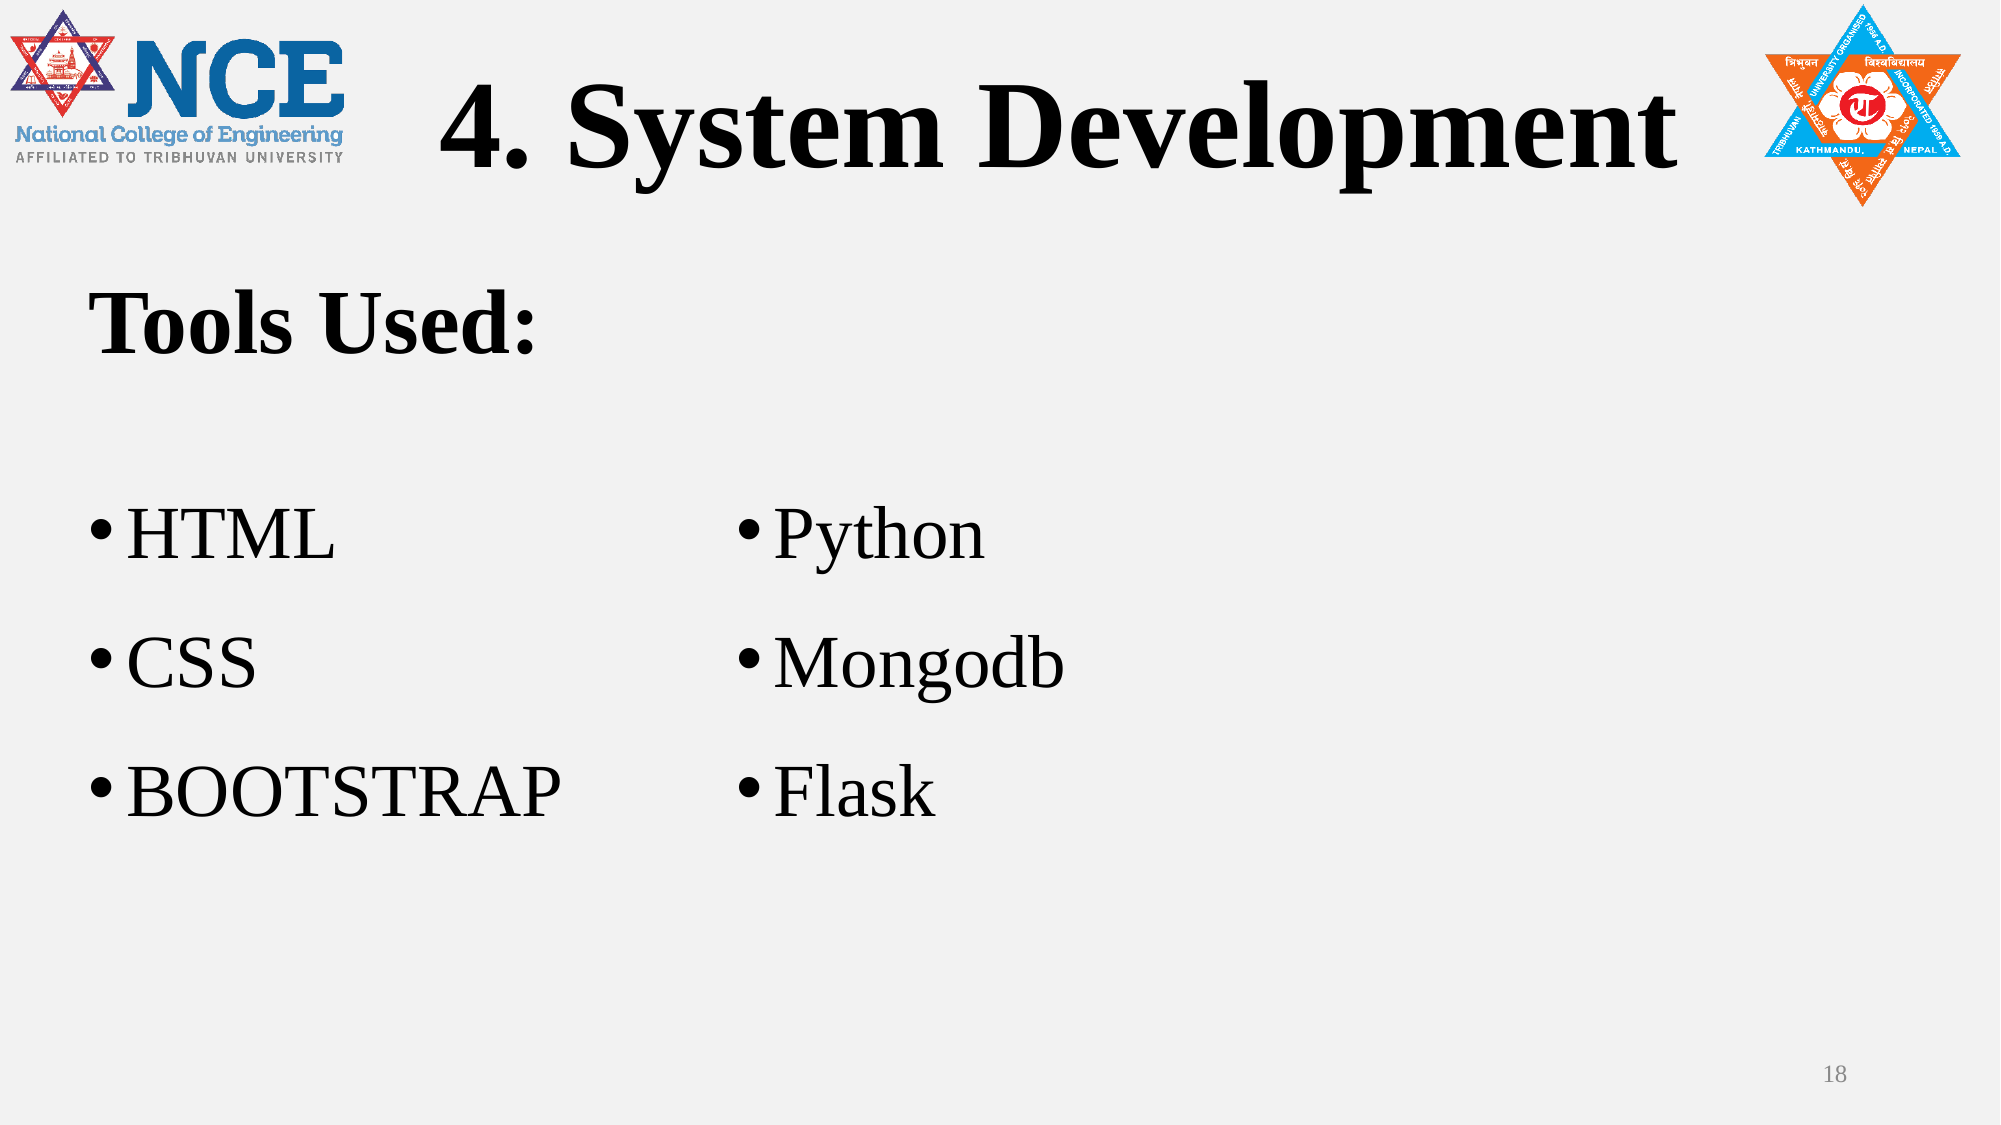

# 4. System Development
Tools Used:
Python
Mongodb
Flask

HTML
CSS
BOOTSTRAP

18